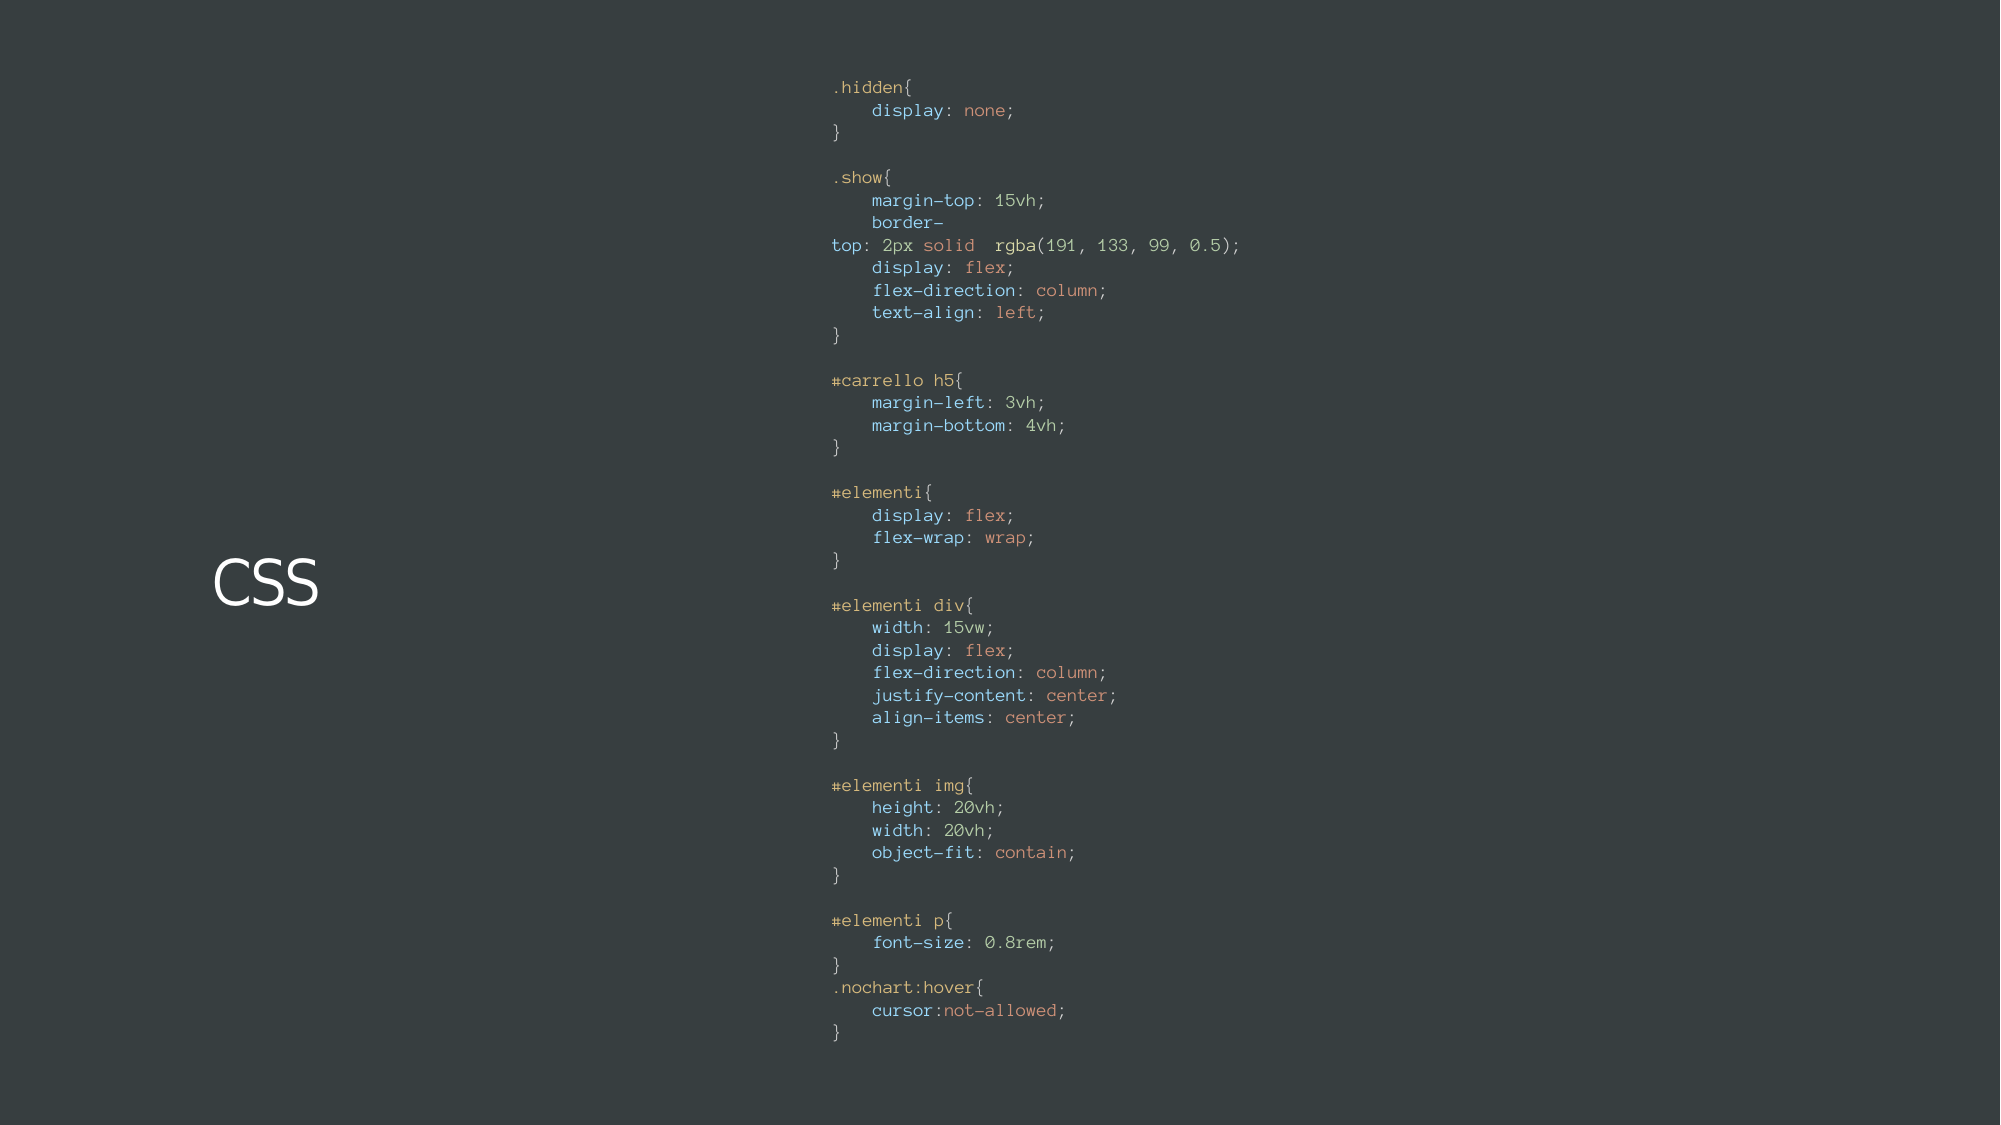

.hidden{
    display: none;
}
.show{
    margin-top: 15vh;
    border-top: 2px solid  rgba(191, 133, 99, 0.5);
    display: flex;
    flex-direction: column;
    text-align: left;
}
#carrello h5{
    margin-left: 3vh;
    margin-bottom: 4vh;
}
#elementi{
    display: flex;
    flex-wrap: wrap;
}
#elementi div{
    width: 15vw;
    display: flex;
    flex-direction: column;
    justify-content: center;
    align-items: center;
}
#elementi img{
    height: 20vh;
    width: 20vh;
    object-fit: contain;
}
#elementi p{
    font-size: 0.8rem;
}
.nochart:hover{
    cursor:not-allowed;
}

CSS